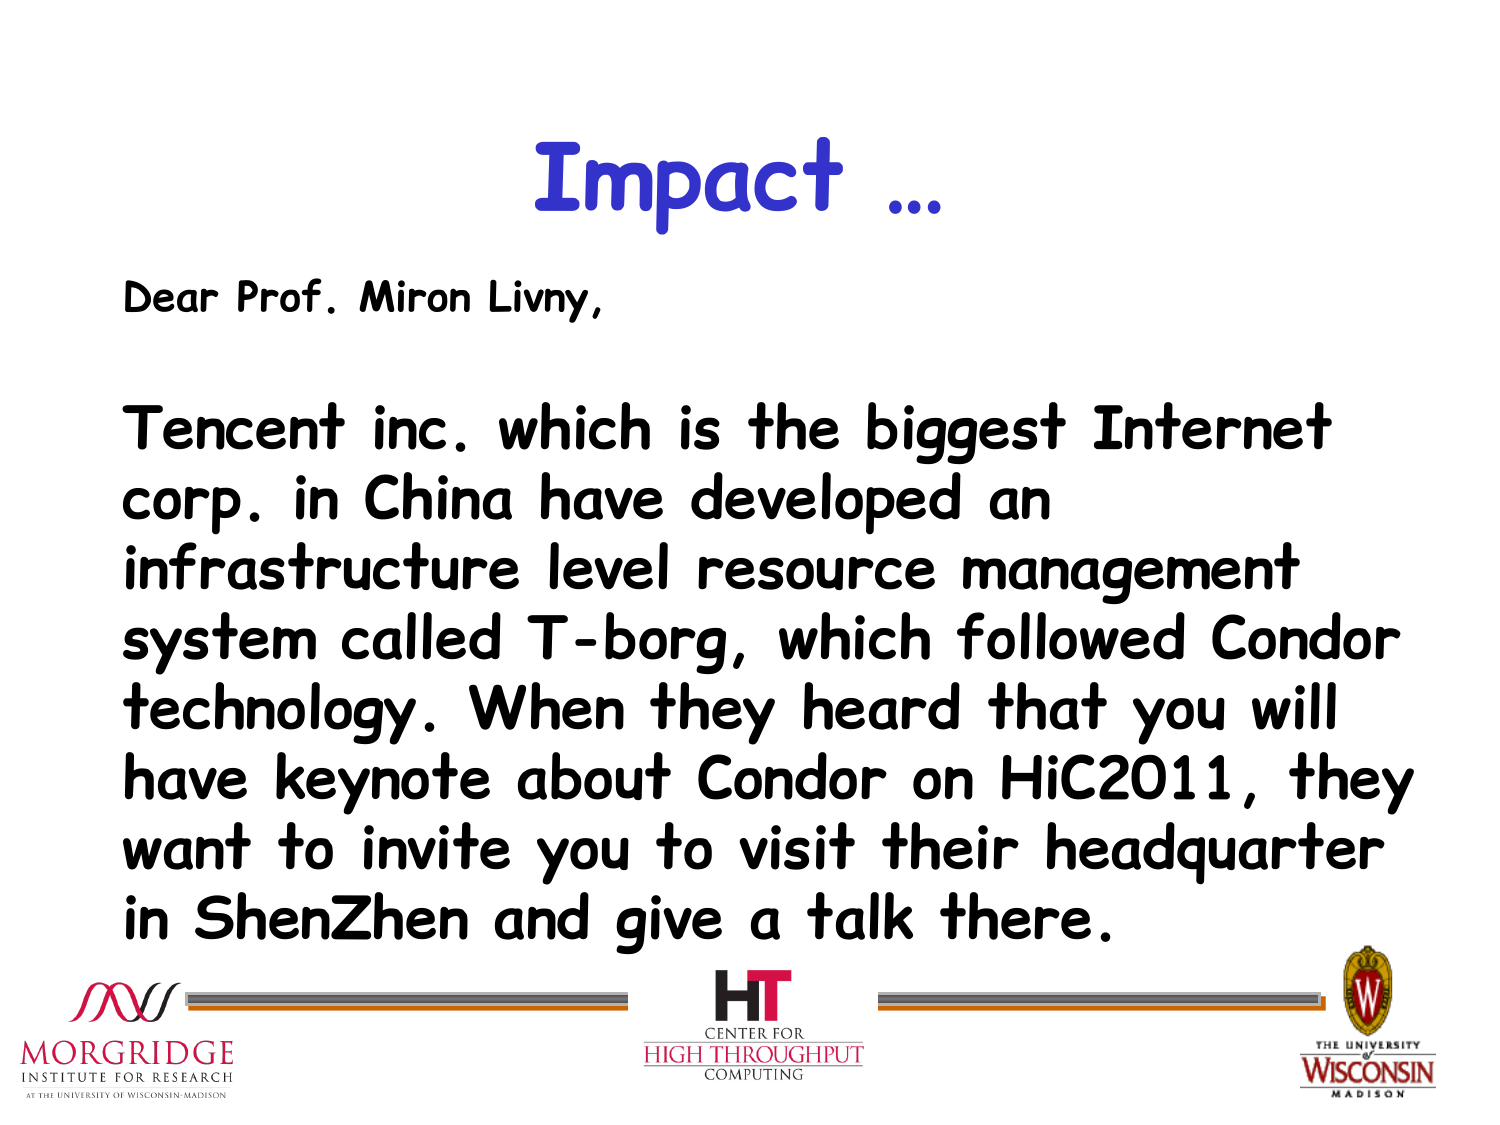

# Impact …
Dear Prof. Miron Livny,

Tencent inc. which is the biggest Internet corp. in China have developed an infrastructure level resource management system called T-borg, which followed Condor technology. When they heard that you will have keynote about Condor on HiC2011, they want to invite you to visit their headquarter in ShenZhen and give a talk there.